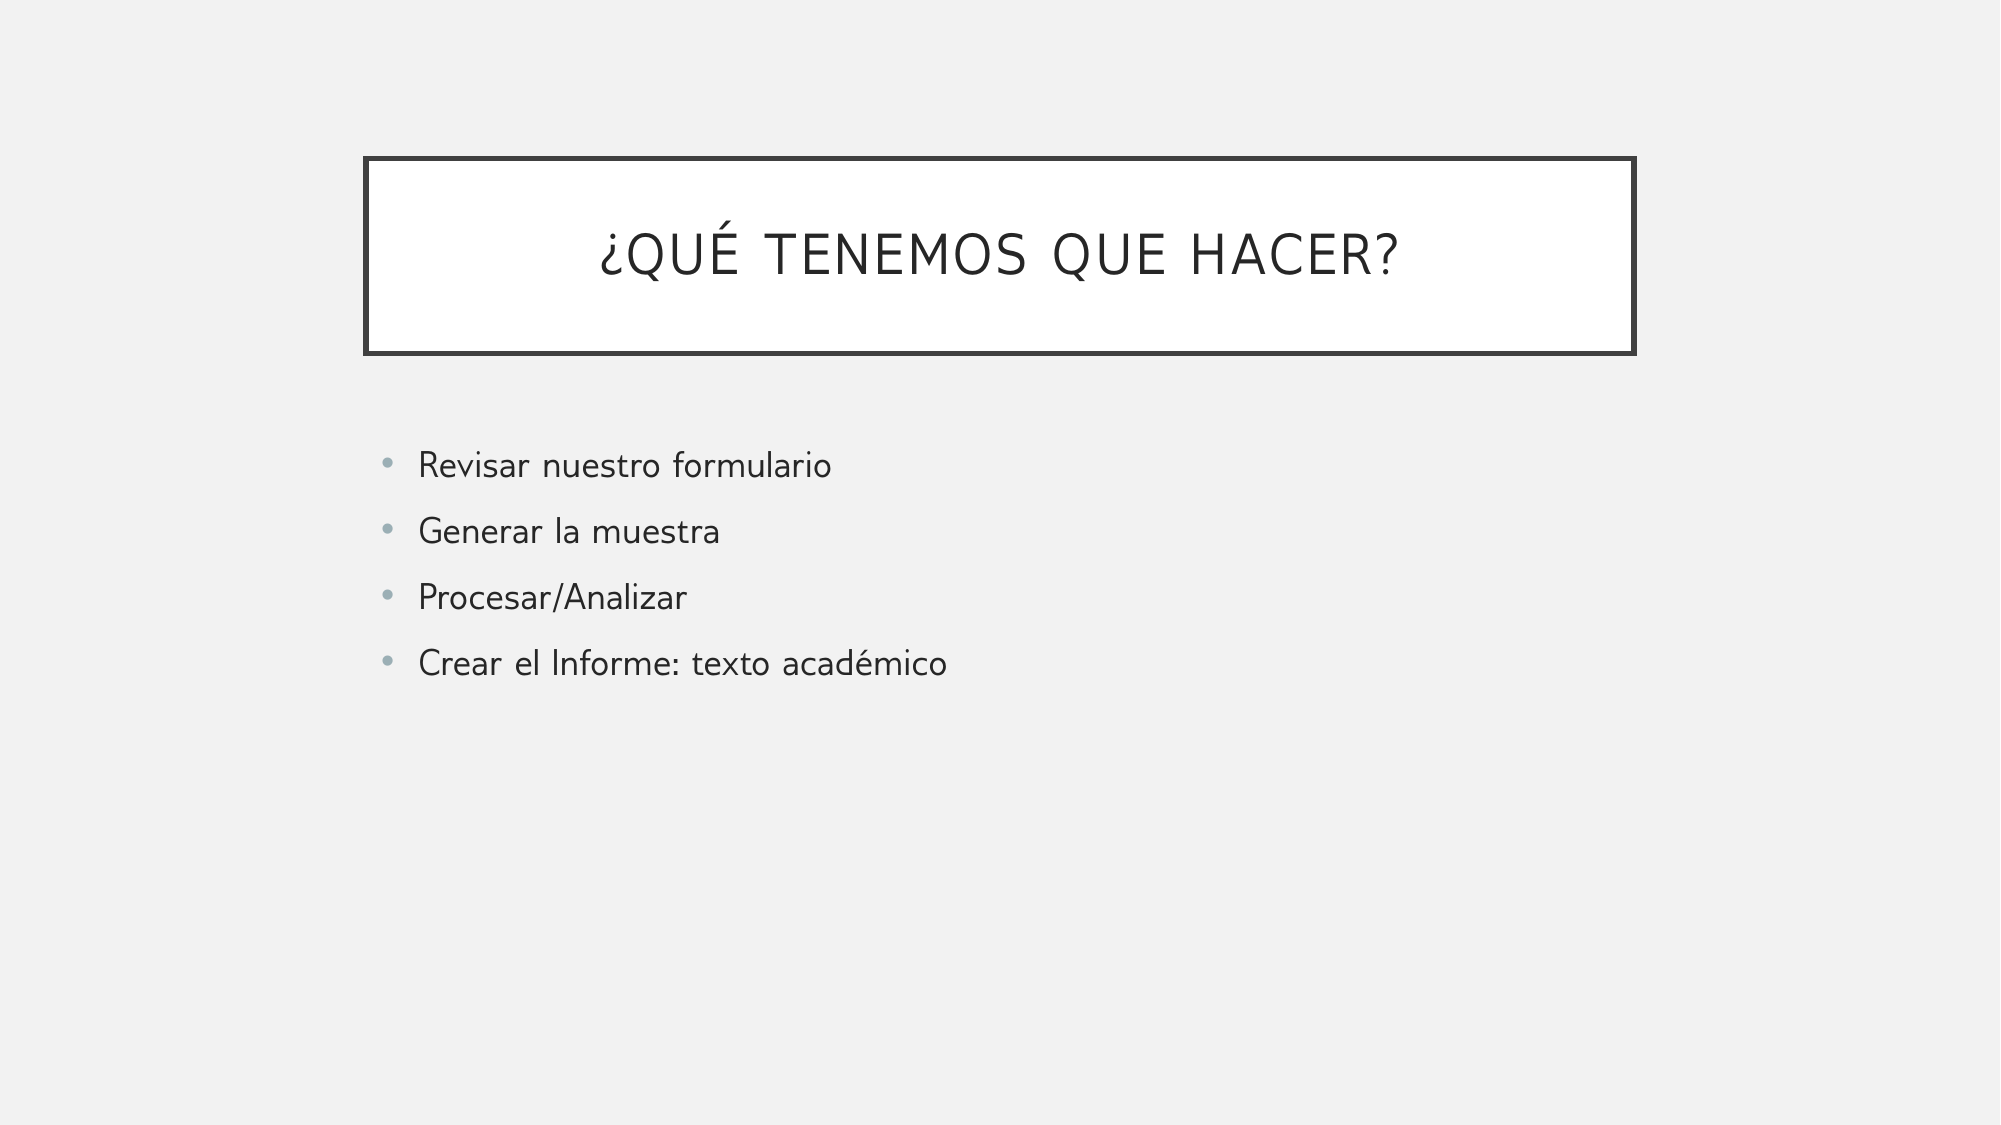

# ¿Qué tenemos que hacer?
Revisar nuestro formulario
Generar la muestra
Procesar/Analizar
Crear el Informe: texto académico